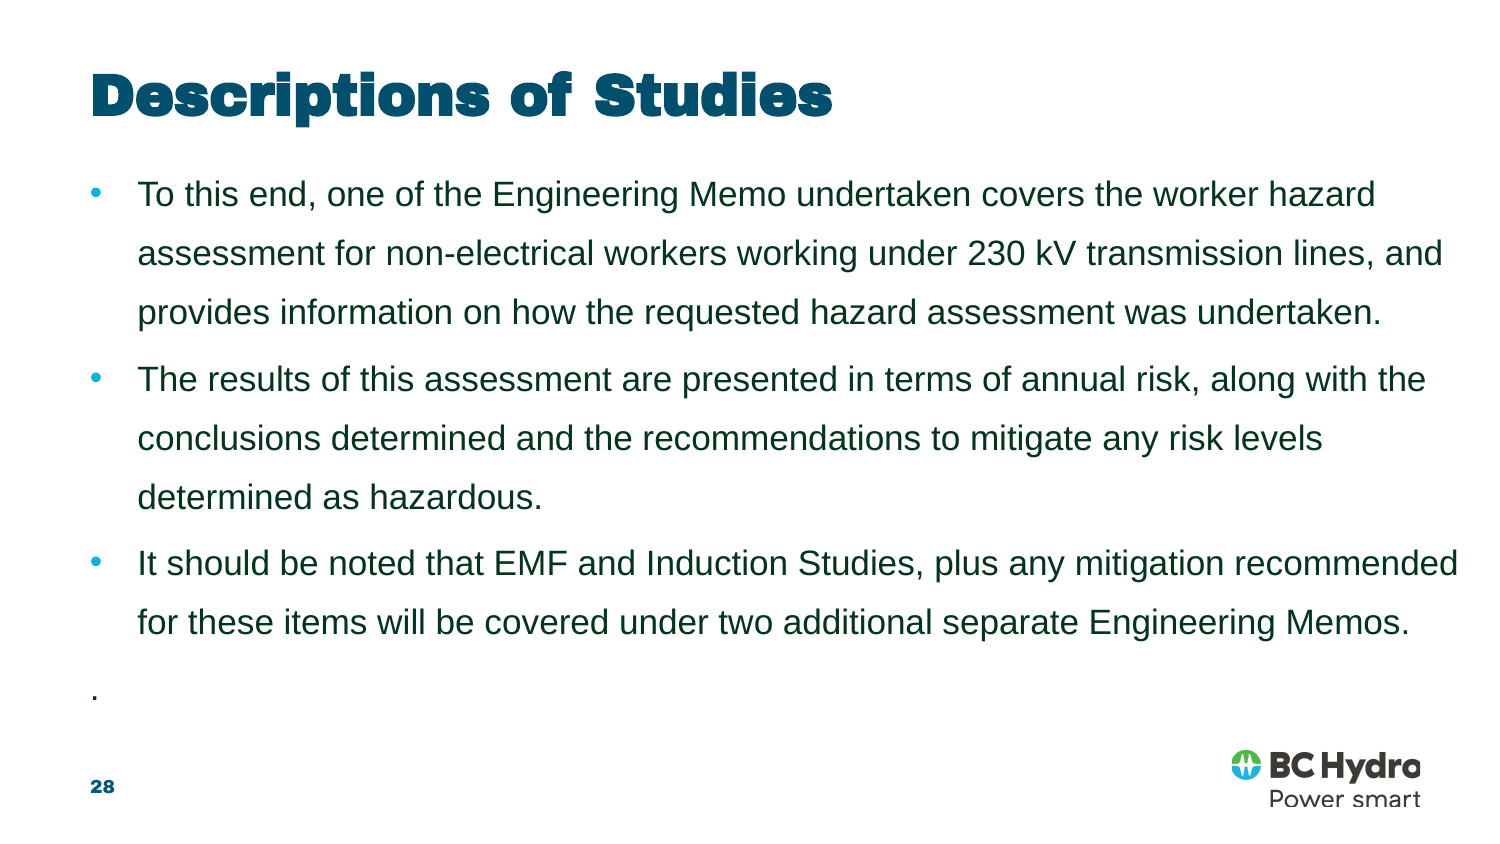

# Descriptions of Studies
To this end, one of the Engineering Memo undertaken covers the worker hazard assessment for non-electrical workers working under 230 kV transmission lines, and provides information on how the requested hazard assessment was undertaken.
The results of this assessment are presented in terms of annual risk, along with the conclusions determined and the recommendations to mitigate any risk levels determined as hazardous.
It should be noted that EMF and Induction Studies, plus any mitigation recommended for these items will be covered under two additional separate Engineering Memos.
.
28